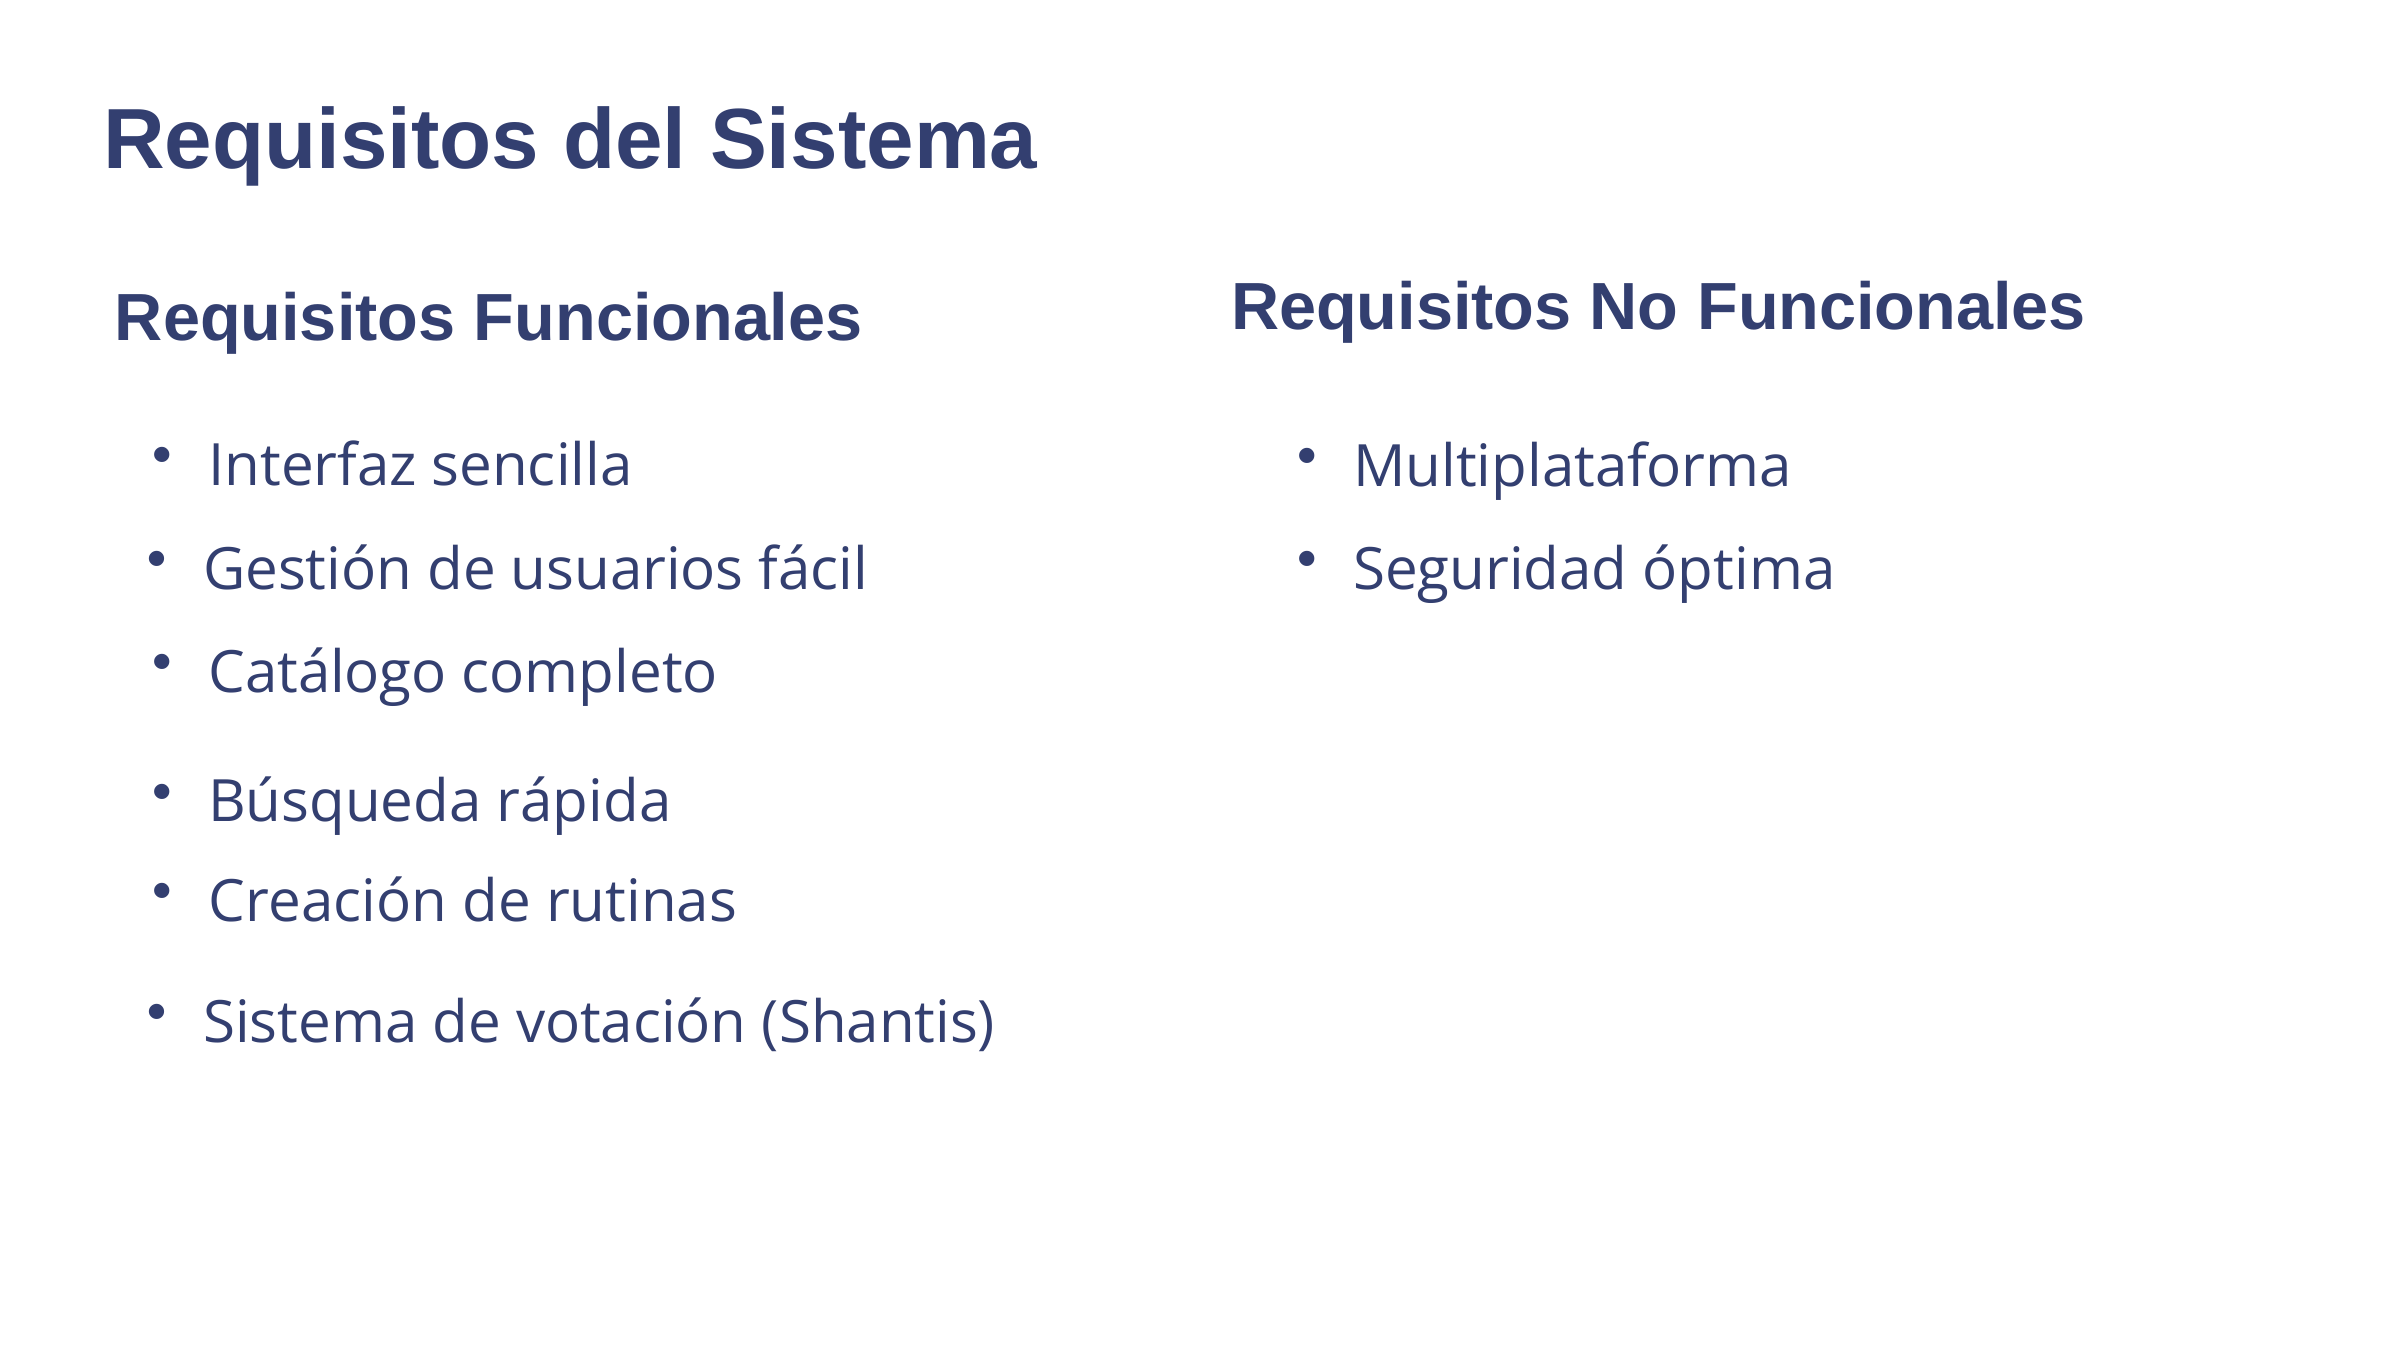

Requisitos del Sistema
Requisitos No Funcionales
Requisitos Funcionales
Interfaz sencilla
Multiplataforma
Gestión de usuarios fácil
Seguridad óptima
Catálogo completo
Búsqueda rápida
Creación de rutinas
Sistema de votación (Shantis)